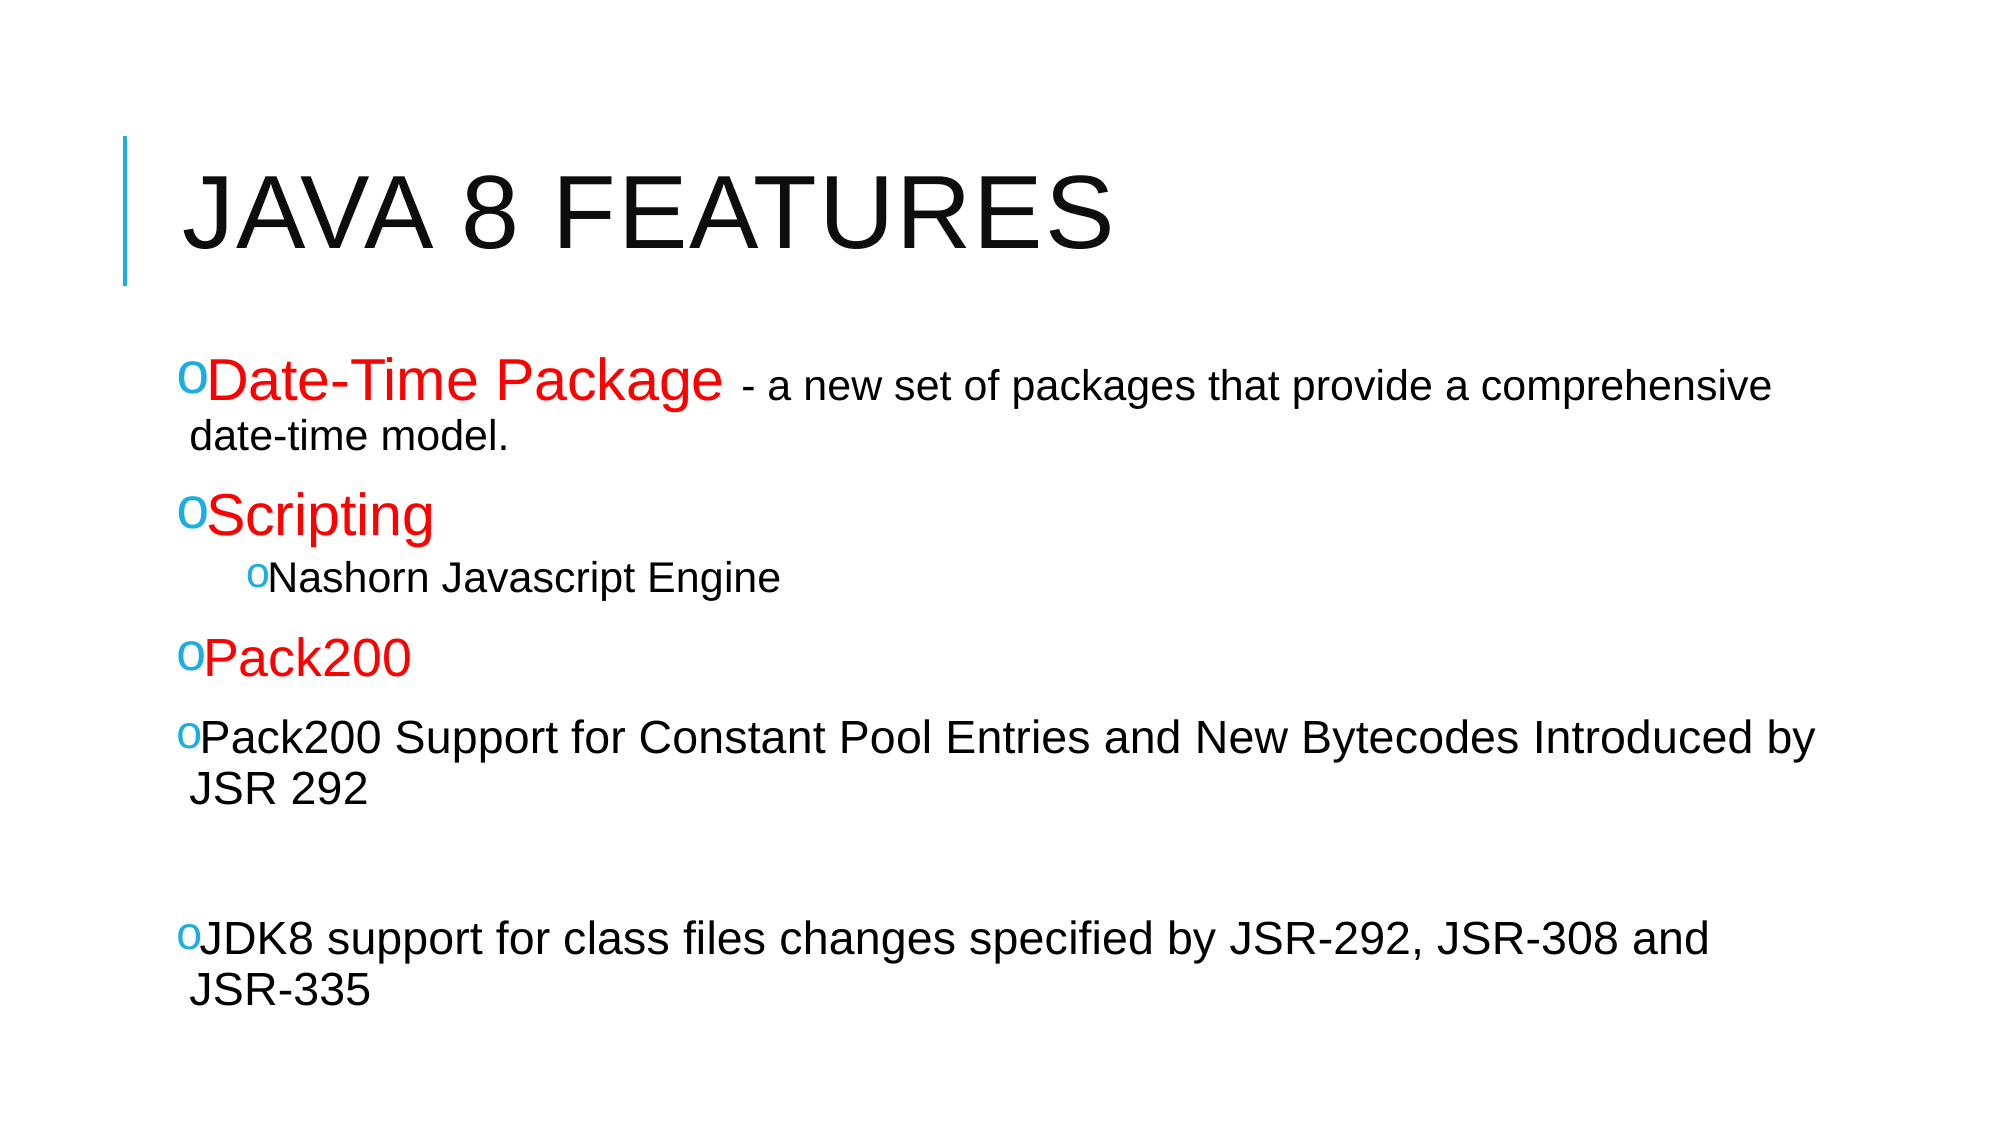

# Java 8 Features
Date-Time Package - a new set of packages that provide a comprehensive date-time model.
Scripting
Nashorn Javascript Engine
Pack200
Pack200 Support for Constant Pool Entries and New Bytecodes Introduced by JSR 292

JDK8 support for class files changes specified by JSR-292, JSR-308 and JSR-335